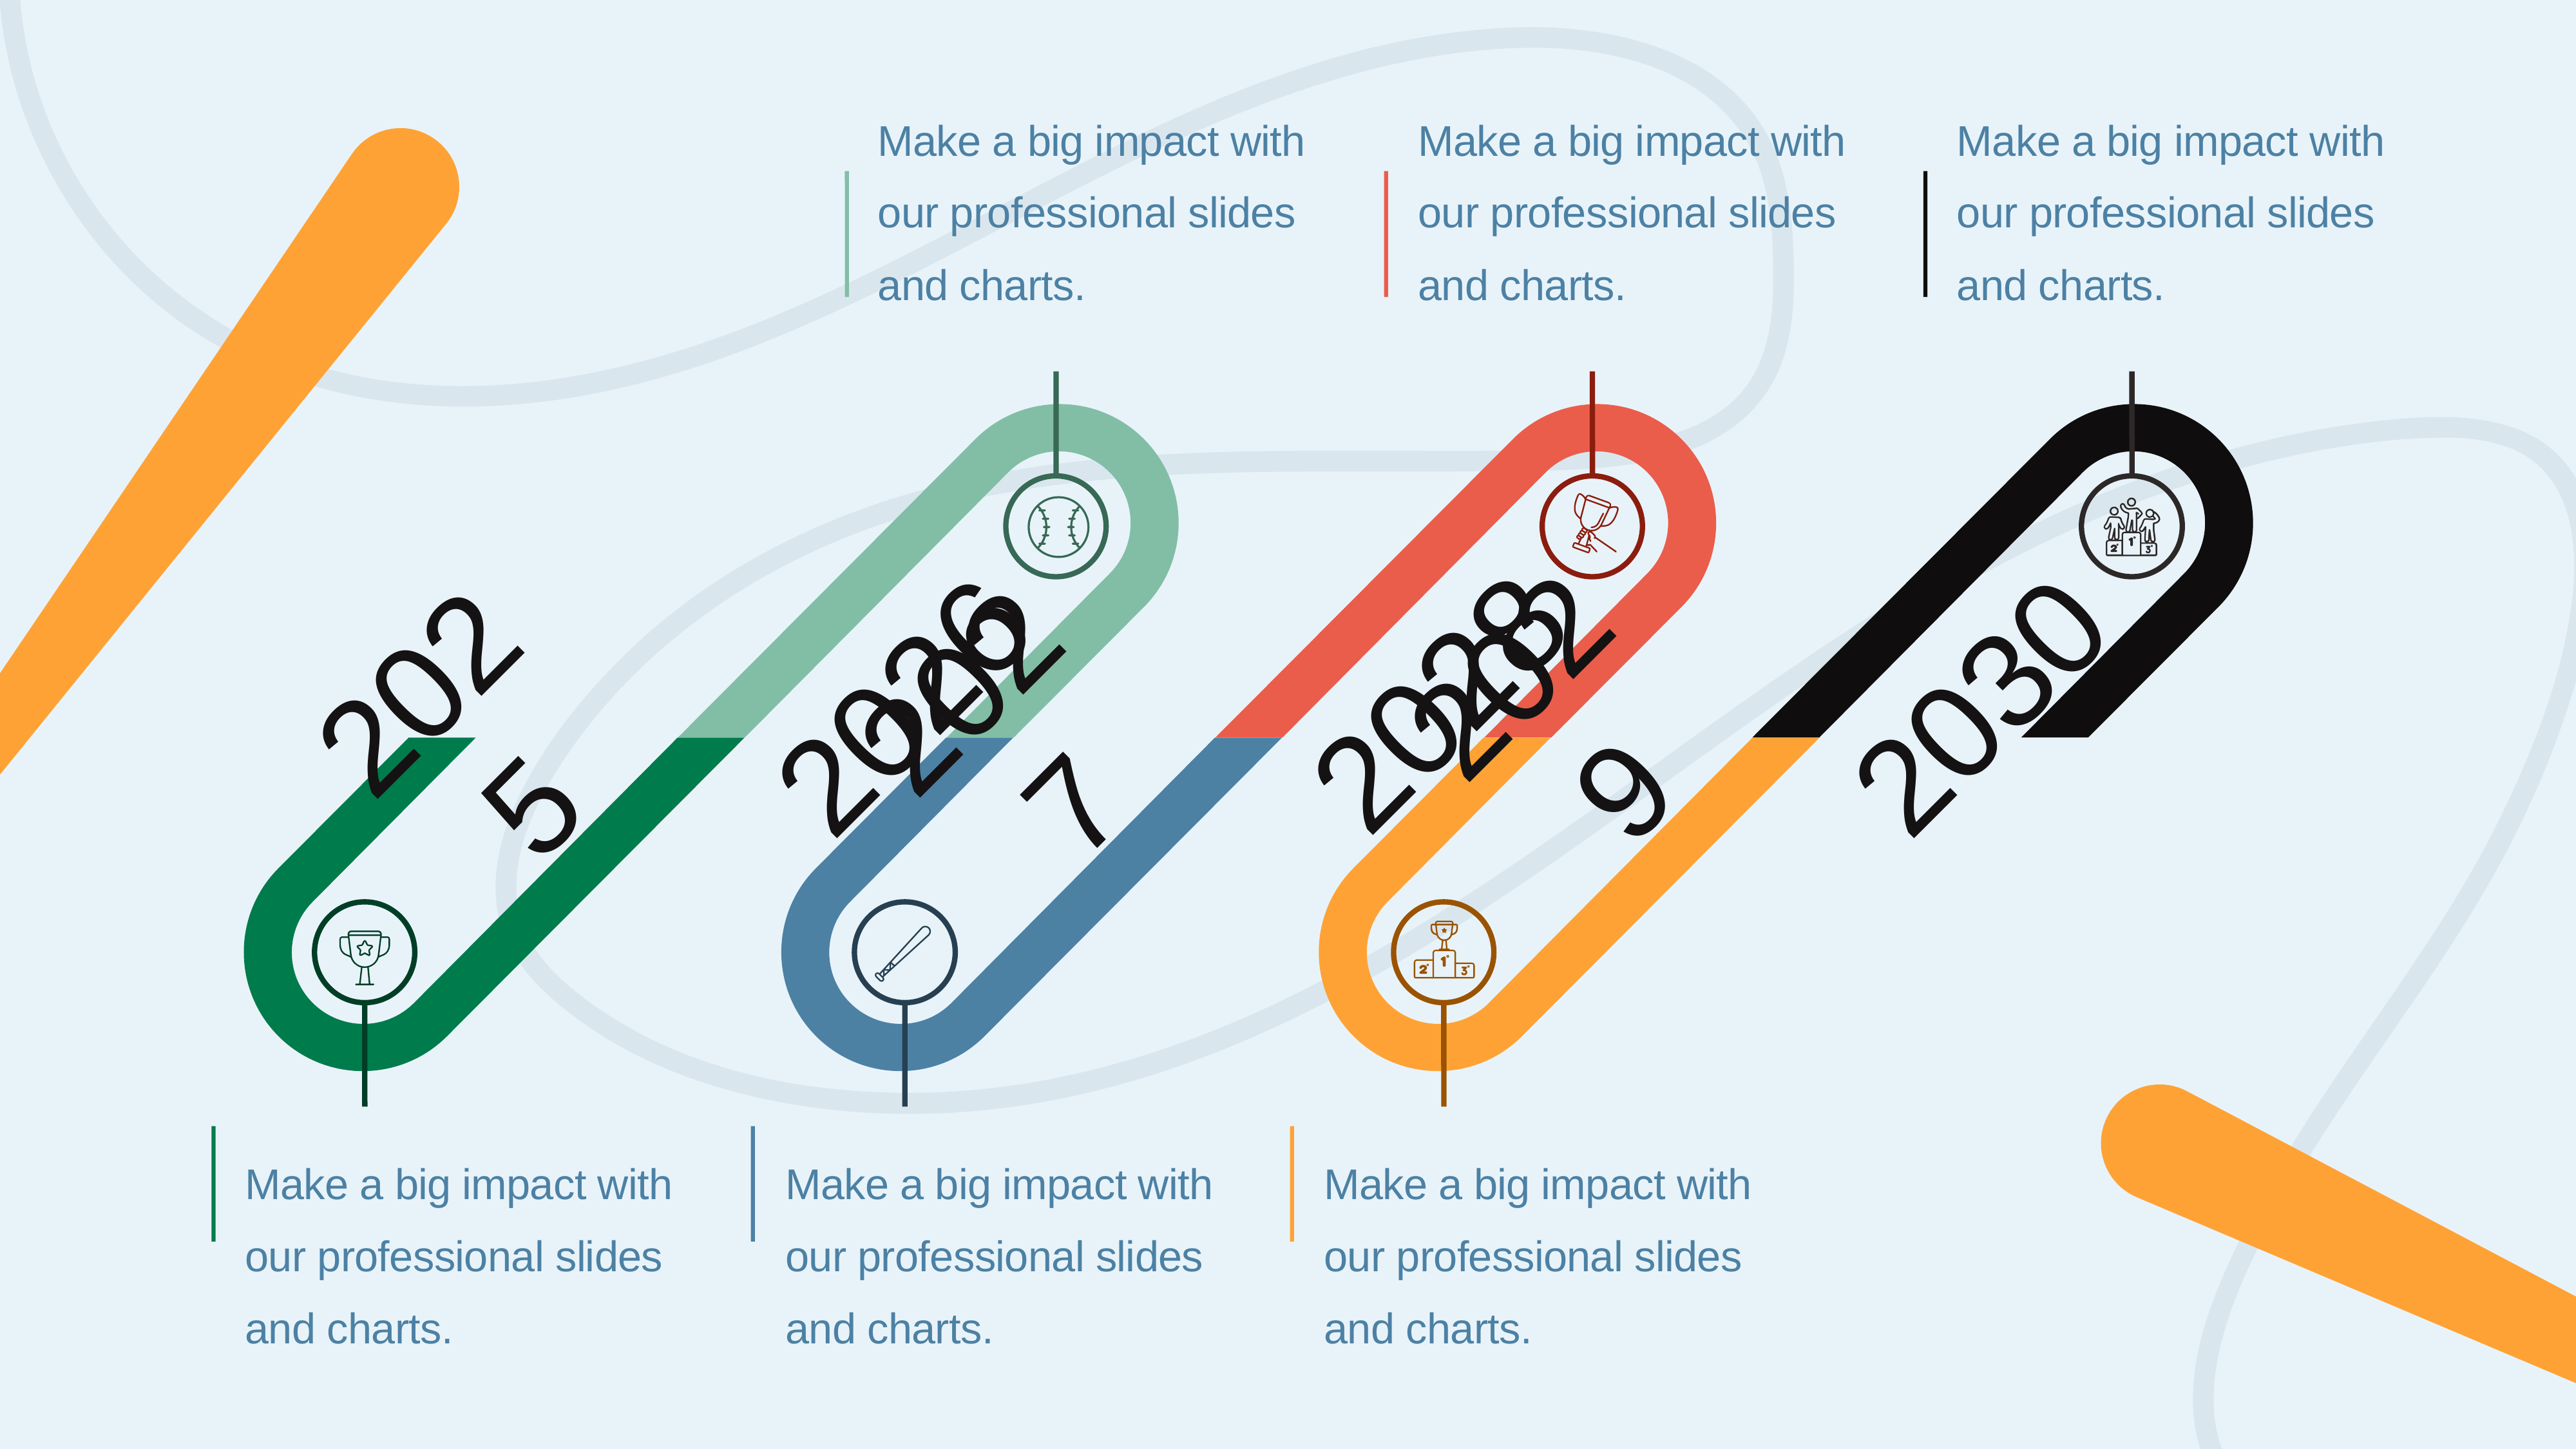

Make a big impact with our professional slides and charts.
Make a big impact with our professional slides and charts.
Make a big impact with our professional slides and charts.

2028
2030
2026
2029
2027
2025

Make a big impact with our professional slides and charts.

Make a big impact with our professional slides and charts.

Make a big impact with our professional slides and charts.